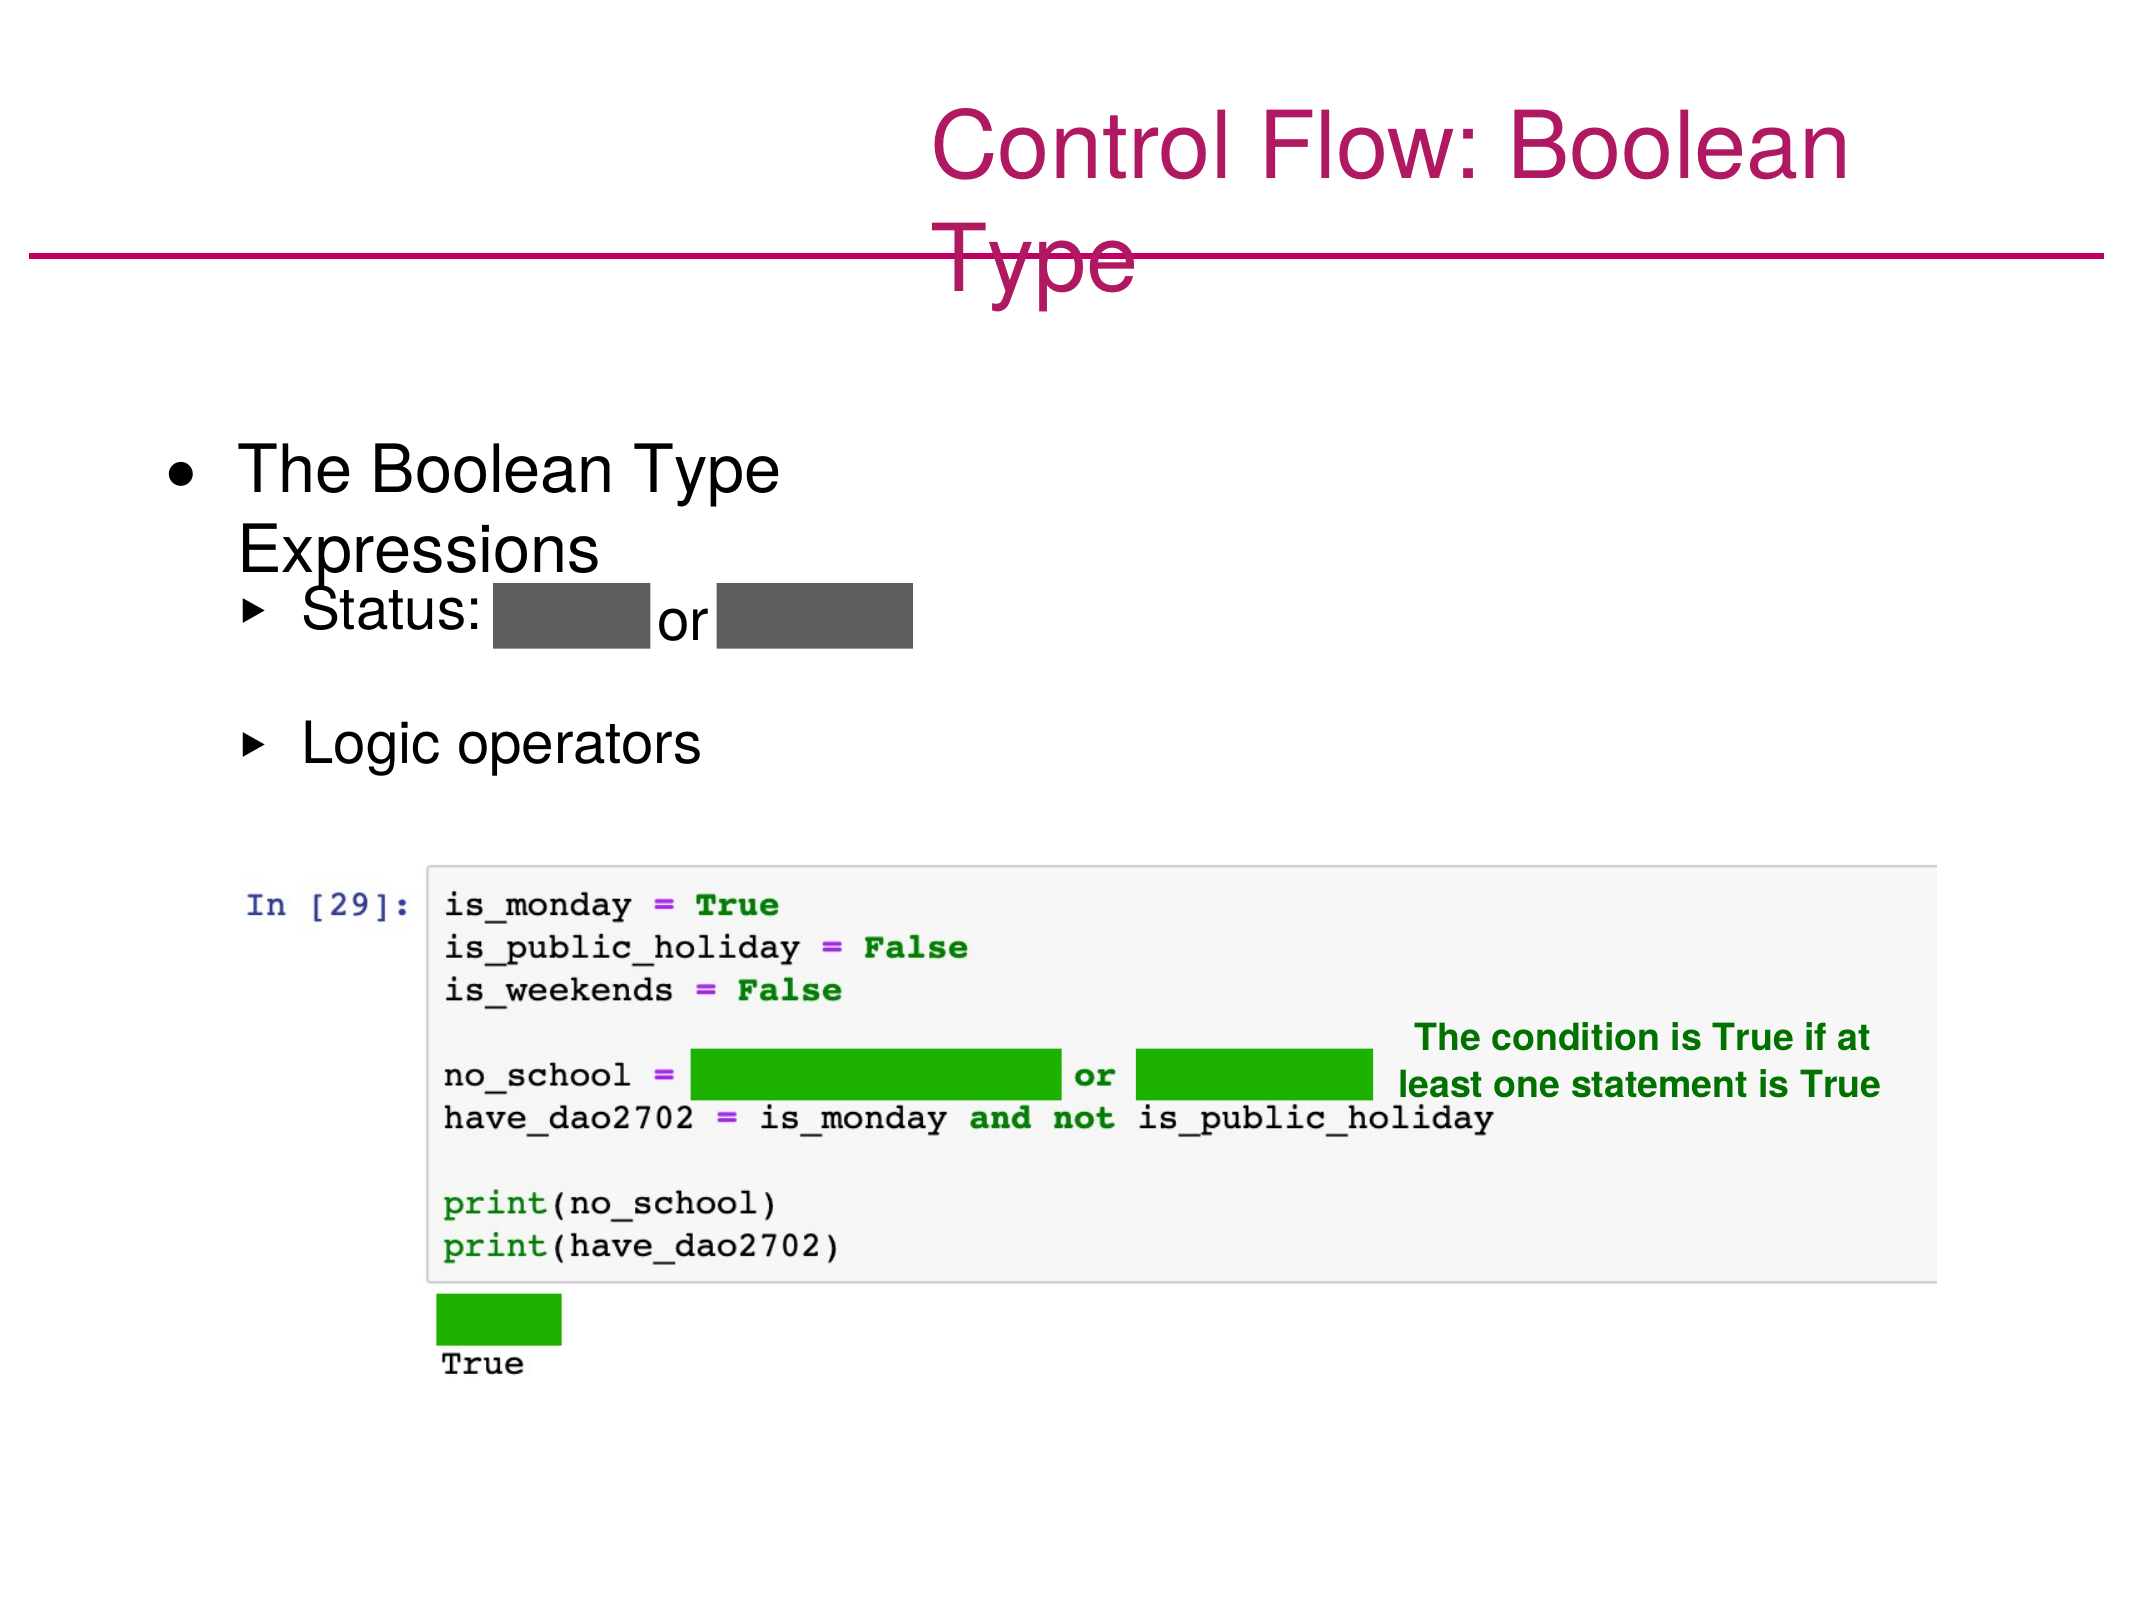

# Control Flow: Boolean Type

The Boolean Type Expressions
Status:
or
True

False

Logic operators

The condition is True if at least one statement is True